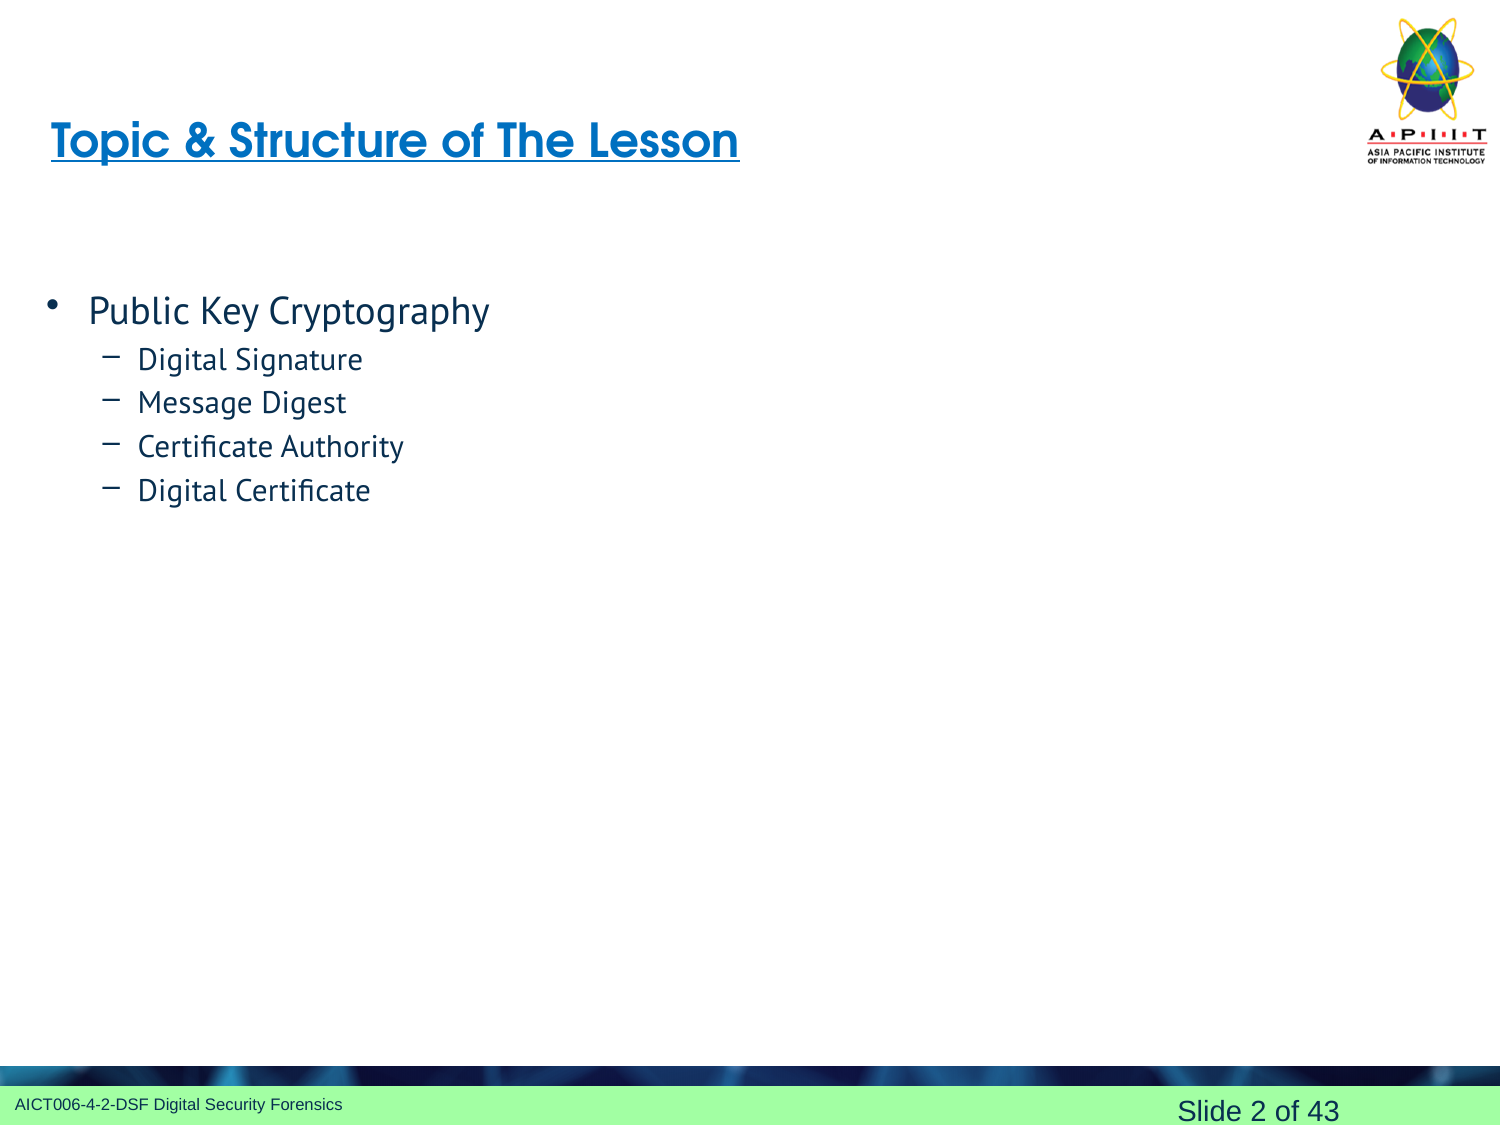

# Topic & Structure of The Lesson
Public Key Cryptography
Digital Signature
Message Digest
Certificate Authority
Digital Certificate

Slide 2 of 43